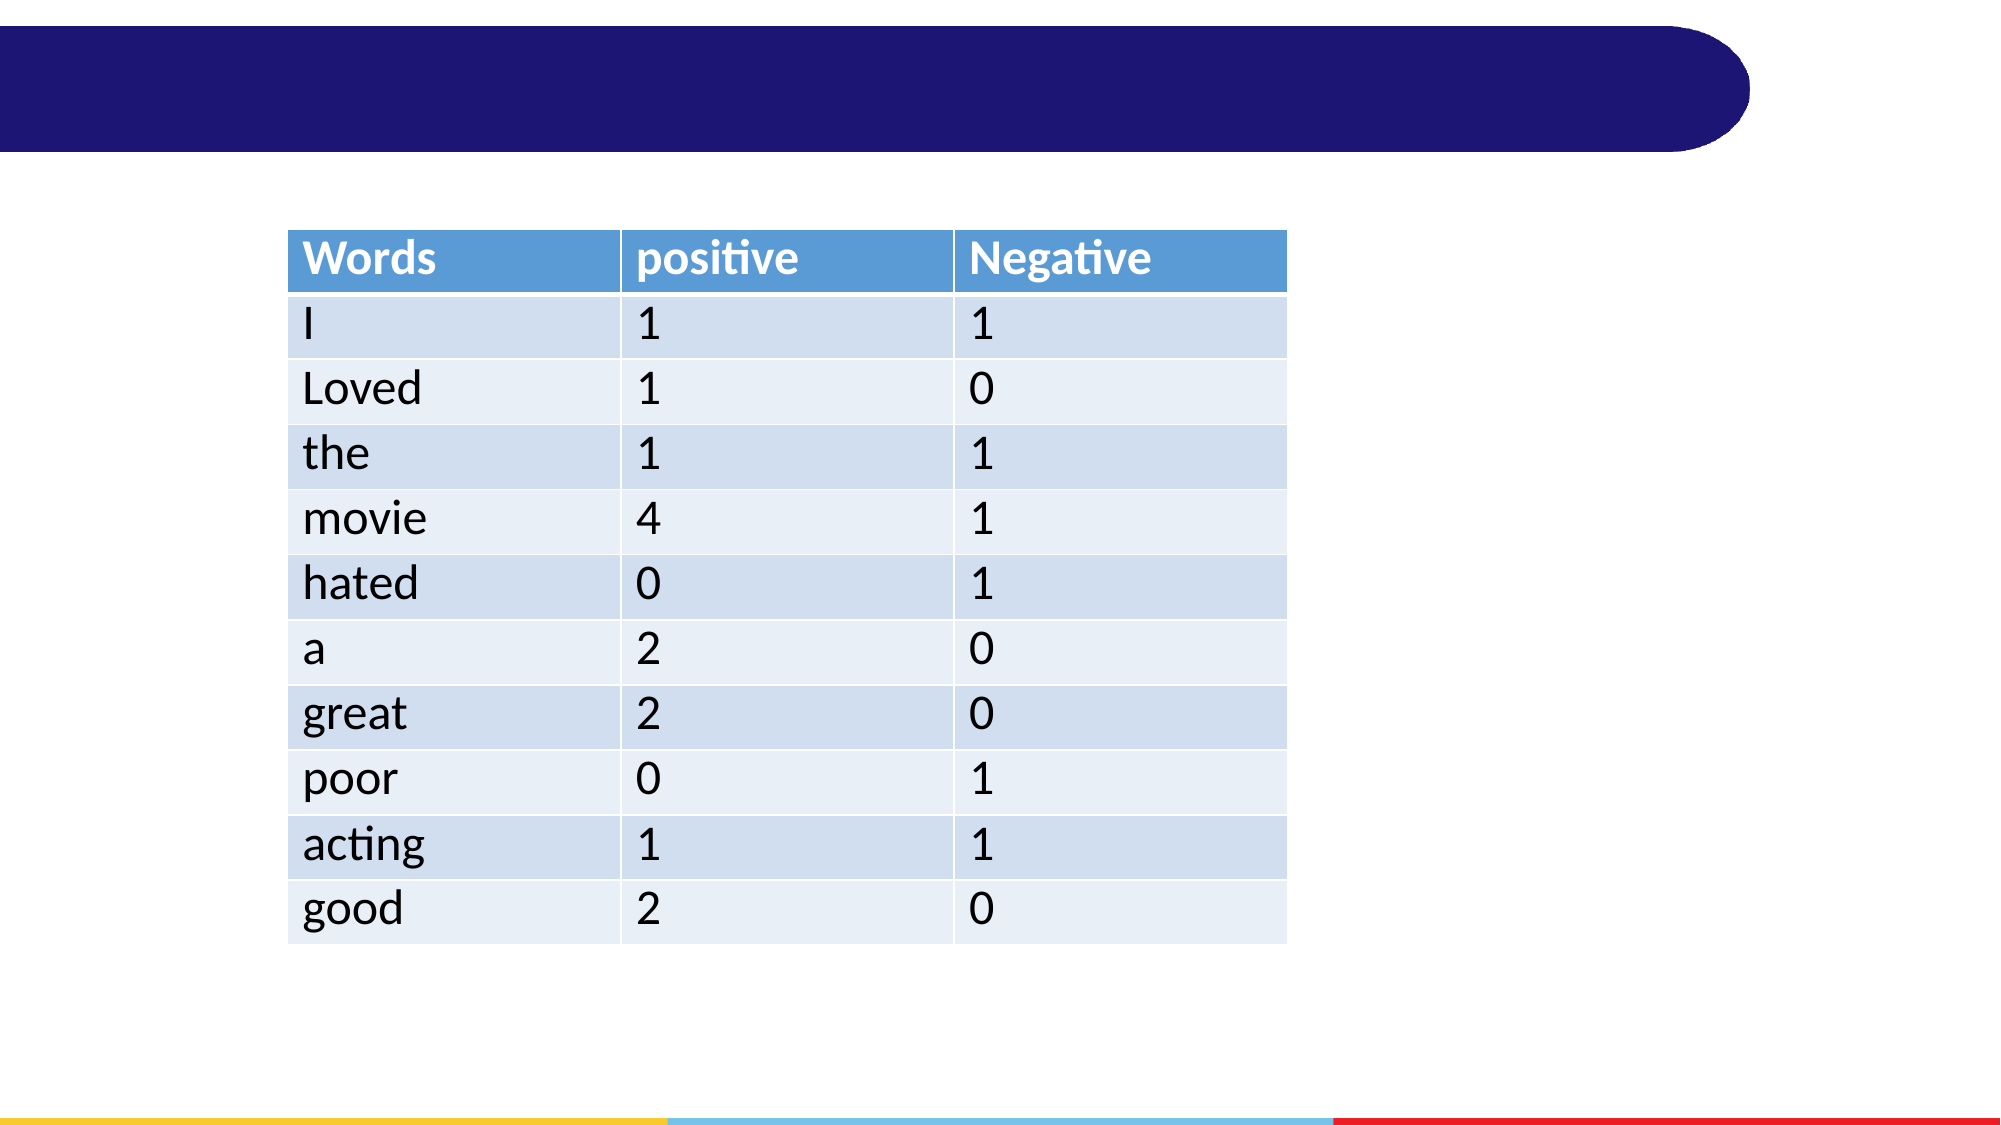

#
| Words | positive | Negative |
| --- | --- | --- |
| I | 1 | 1 |
| Loved | 1 | 0 |
| the | 1 | 1 |
| movie | 4 | 1 |
| hated | 0 | 1 |
| a | 2 | 0 |
| great | 2 | 0 |
| poor | 0 | 1 |
| acting | 1 | 1 |
| good | 2 | 0 |